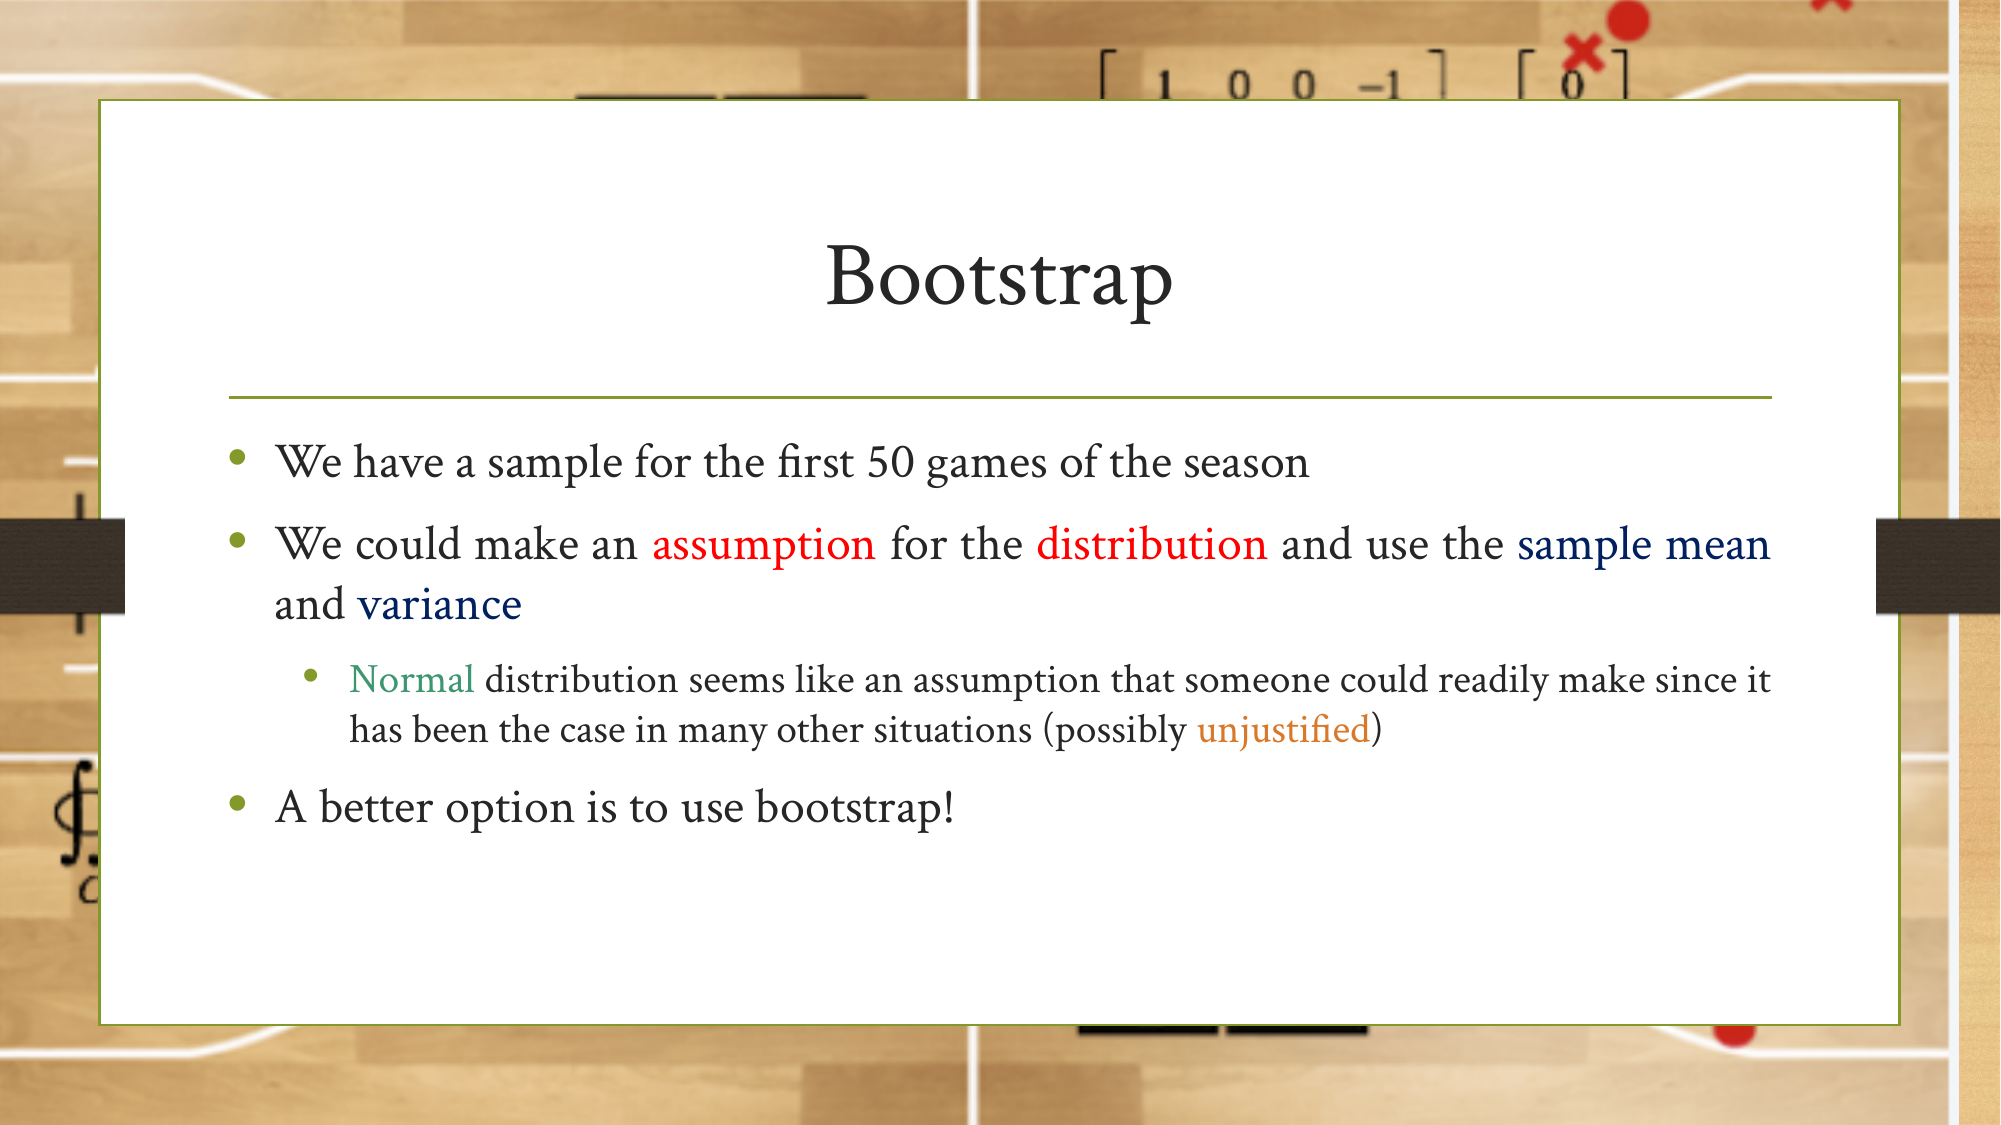

# Bootstrap
We have a sample for the first 50 games of the season
We could make an assumption for the distribution and use the sample mean and variance
Normal distribution seems like an assumption that someone could readily make since it has been the case in many other situations (possibly unjustified)
A better option is to use bootstrap!